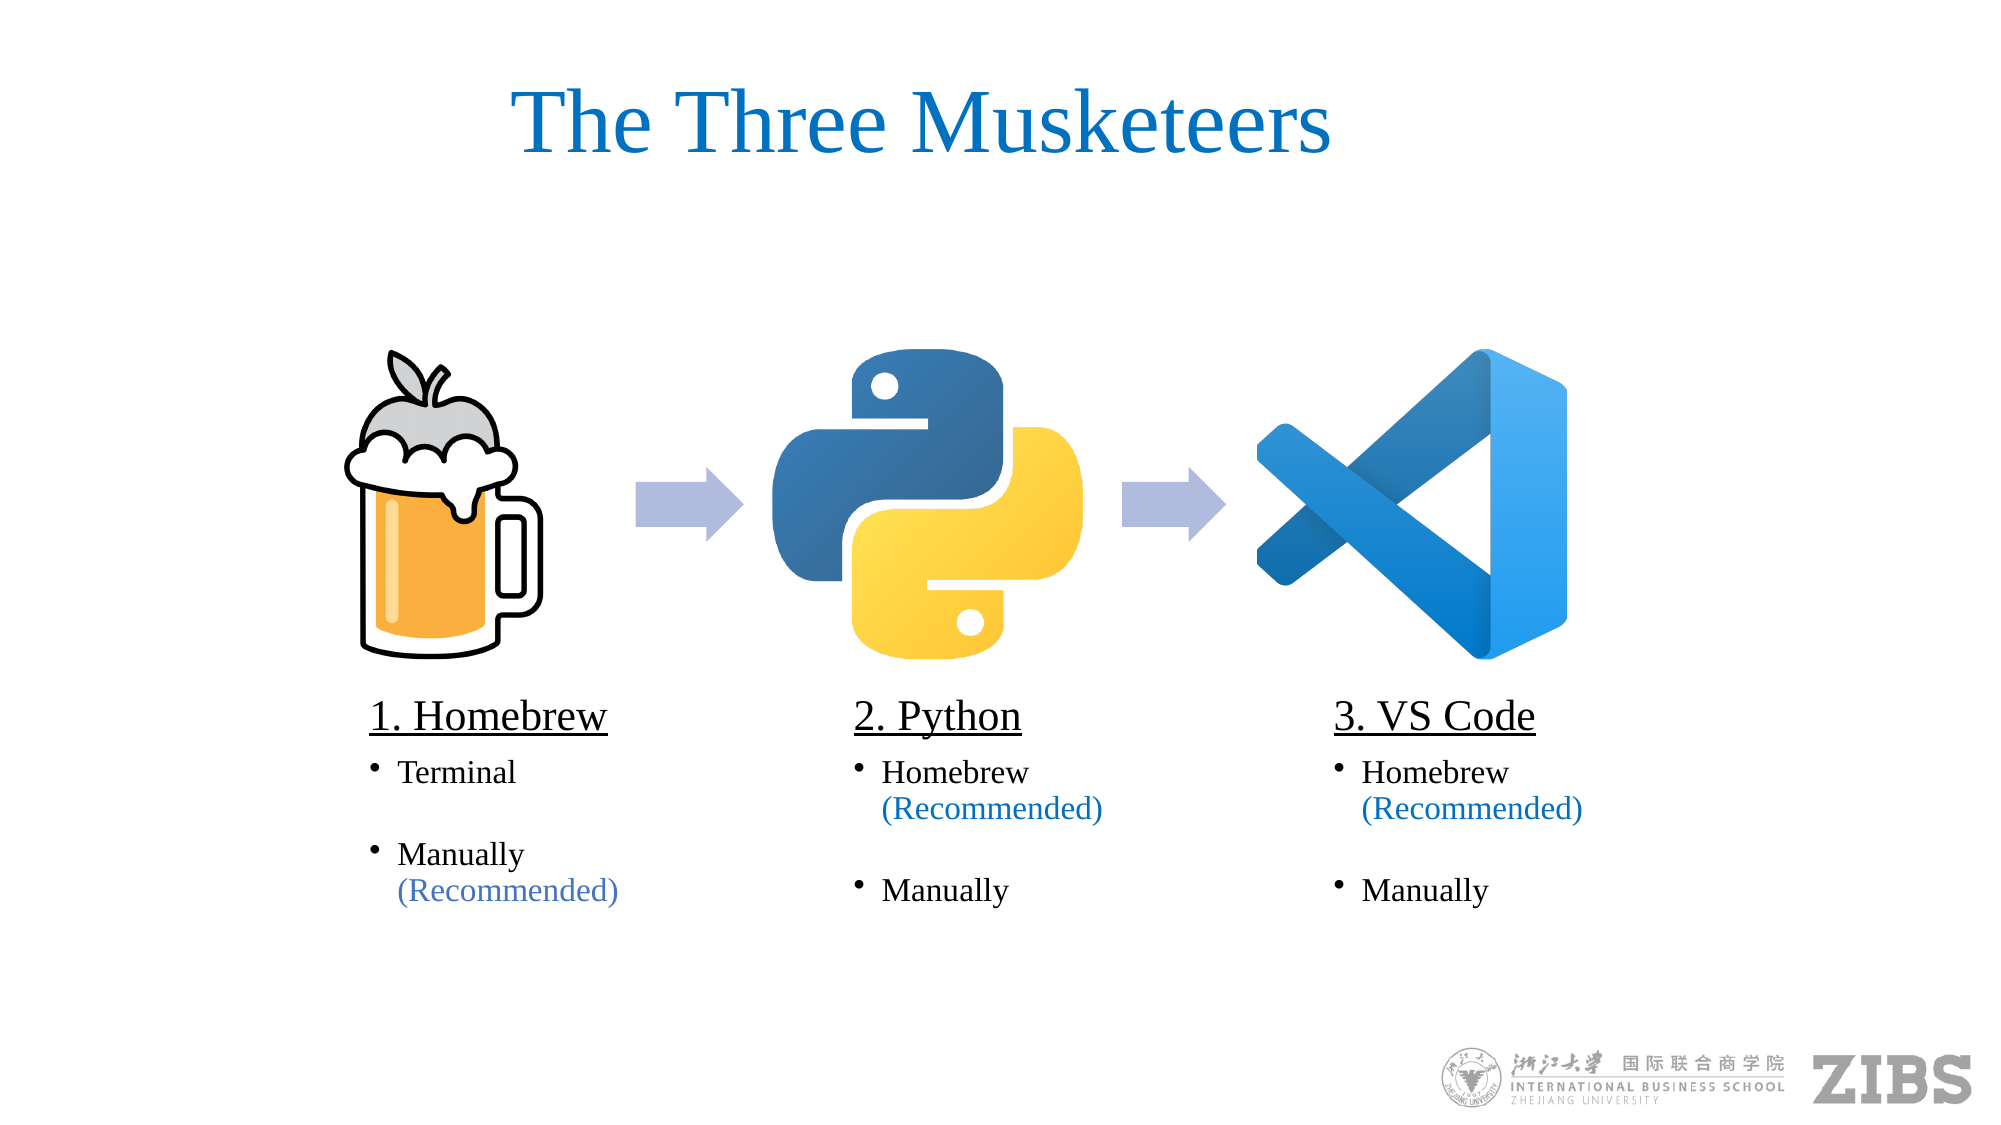

# The Three Musketeers
1. Homebrew
Terminal

Manually (Recommended)

2. Python
Homebrew (Recommended)

Manually

3. VS Code
Homebrew (Recommended)

Manually